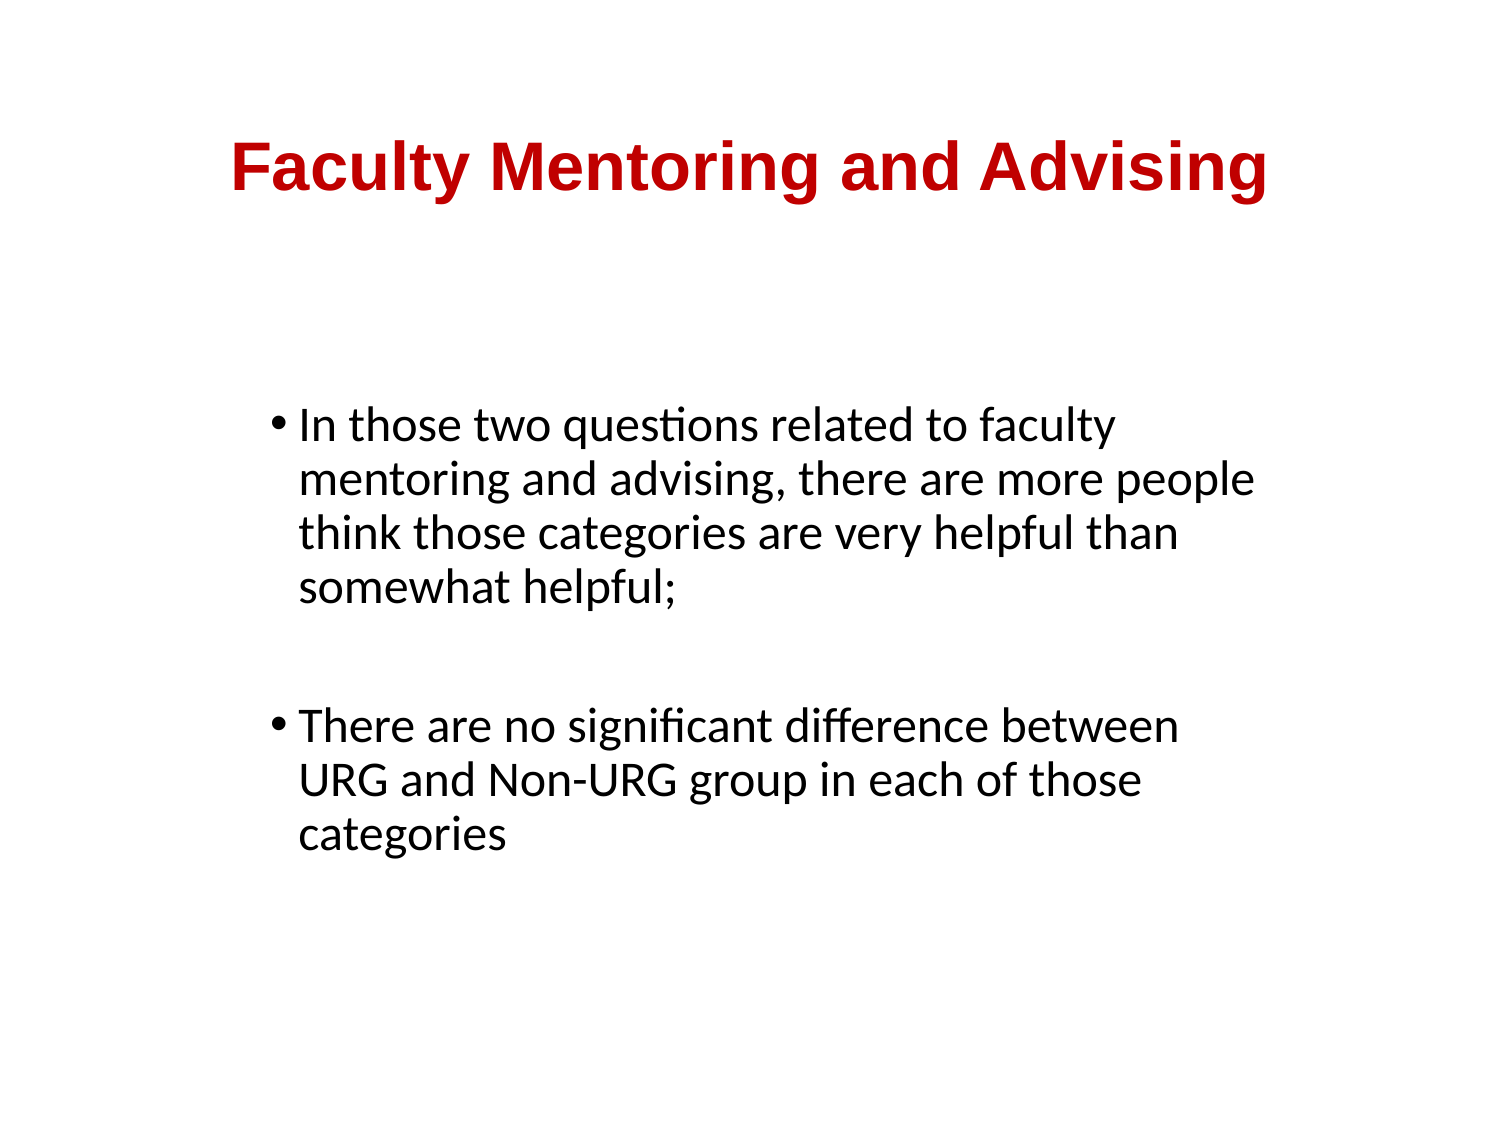

# Faculty Mentoring and Advising
In those two questions related to faculty mentoring and advising, there are more people think those categories are very helpful than somewhat helpful;

There are no significant difference between URG and Non-URG group in each of those categories